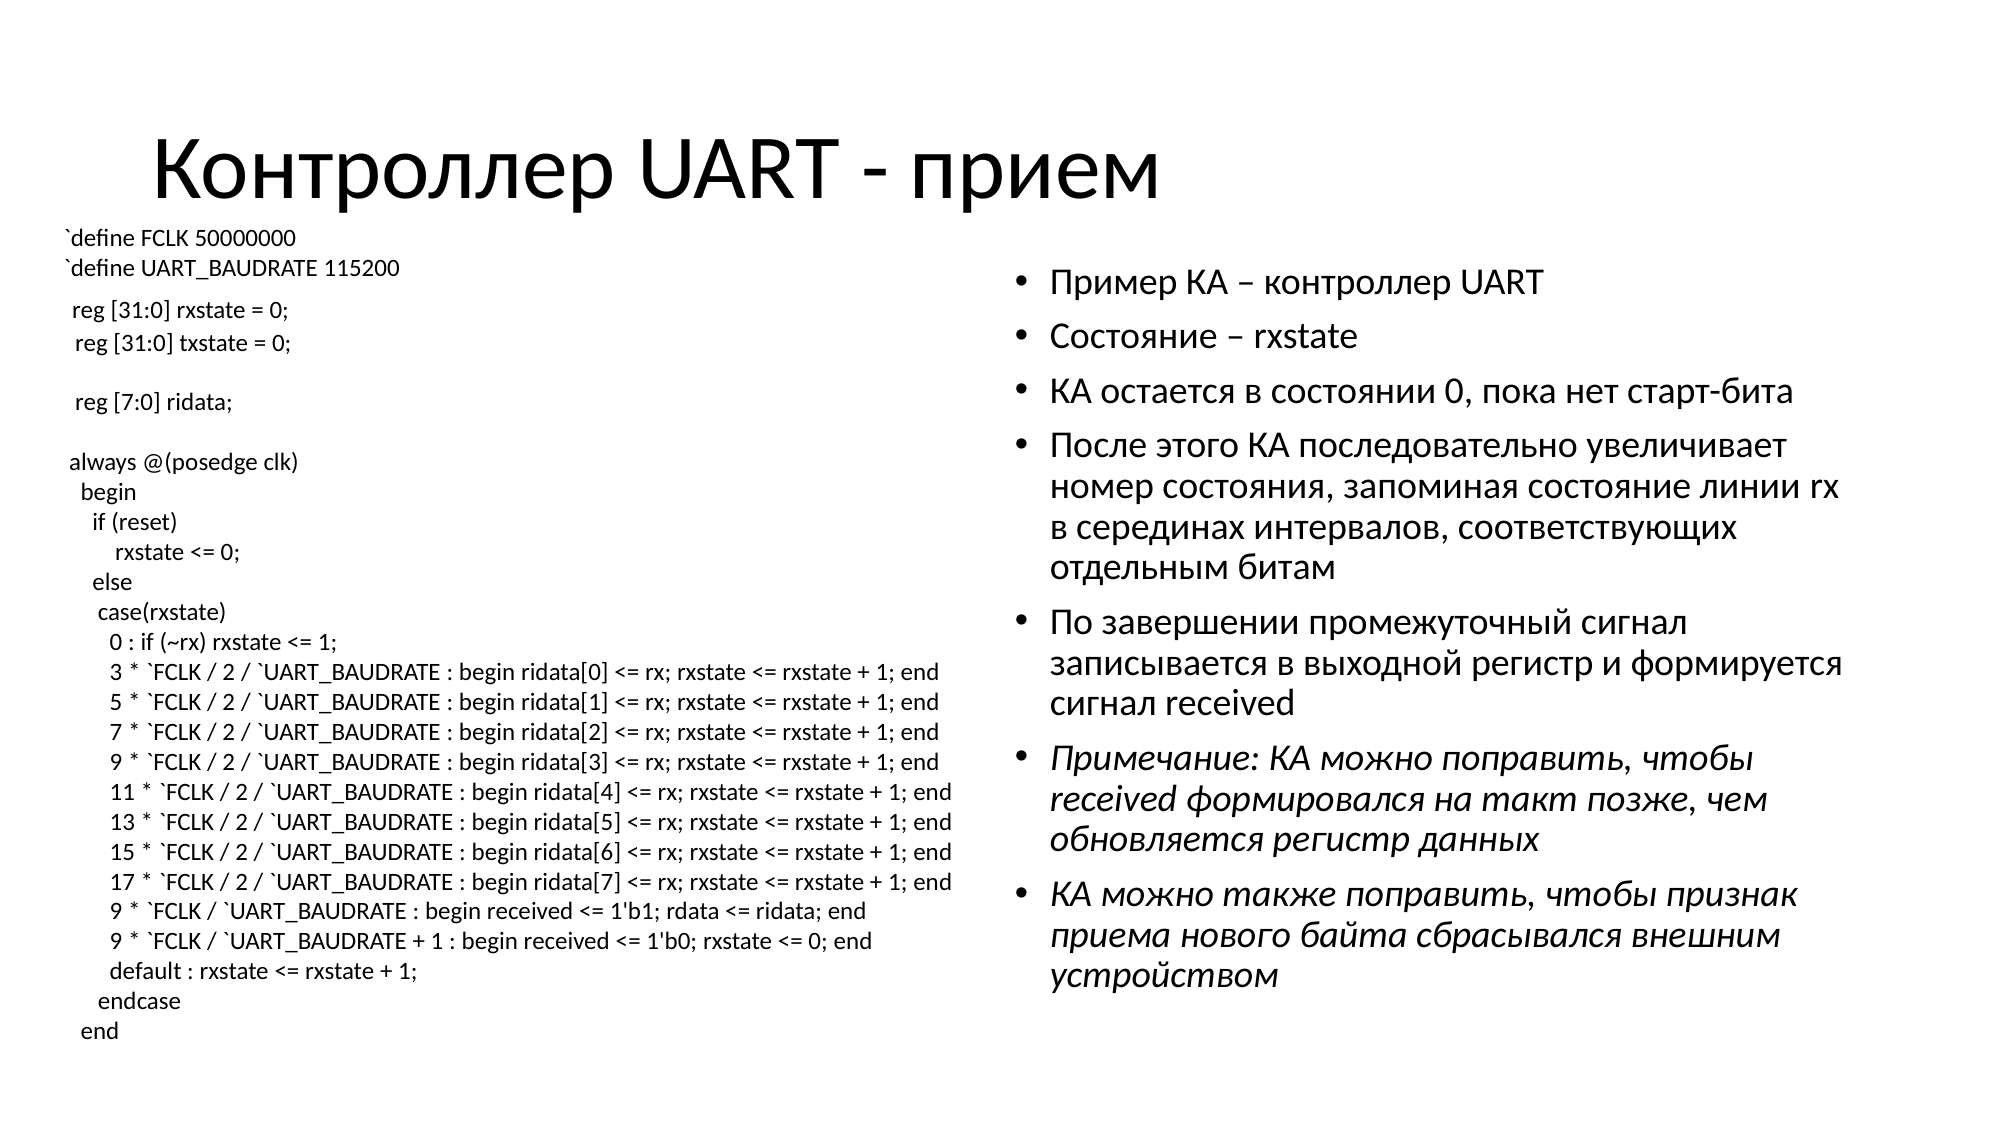

# Контроллер UART - прием
`define FCLK 50000000
`define UART_BAUDRATE 115200
 reg [31:0] rxstate = 0;
  reg [31:0] txstate = 0;

  reg [7:0] ridata;

 always @(posedge clk)
   begin
     if (reset)
         rxstate <= 0;
     else
      case(rxstate)
        0 : if (~rx) rxstate <= 1;
        3 * `FCLK / 2 / `UART_BAUDRATE : begin ridata[0] <= rx; rxstate <= rxstate + 1; end
        5 * `FCLK / 2 / `UART_BAUDRATE : begin ridata[1] <= rx; rxstate <= rxstate + 1; end
        7 * `FCLK / 2 / `UART_BAUDRATE : begin ridata[2] <= rx; rxstate <= rxstate + 1; end
        9 * `FCLK / 2 / `UART_BAUDRATE : begin ridata[3] <= rx; rxstate <= rxstate + 1; end
        11 * `FCLK / 2 / `UART_BAUDRATE : begin ridata[4] <= rx; rxstate <= rxstate + 1; end
        13 * `FCLK / 2 / `UART_BAUDRATE : begin ridata[5] <= rx; rxstate <= rxstate + 1; end
        15 * `FCLK / 2 / `UART_BAUDRATE : begin ridata[6] <= rx; rxstate <= rxstate + 1; end
        17 * `FCLK / 2 / `UART_BAUDRATE : begin ridata[7] <= rx; rxstate <= rxstate + 1; end
        9 * `FCLK / `UART_BAUDRATE : begin received <= 1'b1; rdata <= ridata; end
        9 * `FCLK / `UART_BAUDRATE + 1 : begin received <= 1'b0; rxstate <= 0; end
        default : rxstate <= rxstate + 1;
      endcase
   end
Пример КА – контроллер UART
Состояние – rxstate
КА остается в состоянии 0, пока нет старт-бита
После этого КА последовательно увеличивает номер состояния, запоминая состояние линии rx в серединах интервалов, соответствующих отдельным битам
По завершении промежуточный сигнал записывается в выходной регистр и формируется сигнал received
Примечание: КА можно поправить, чтобы received формировался на такт позже, чем обновляется регистр данных
КА можно также поправить, чтобы признак приема нового байта сбрасывался внешним устройством